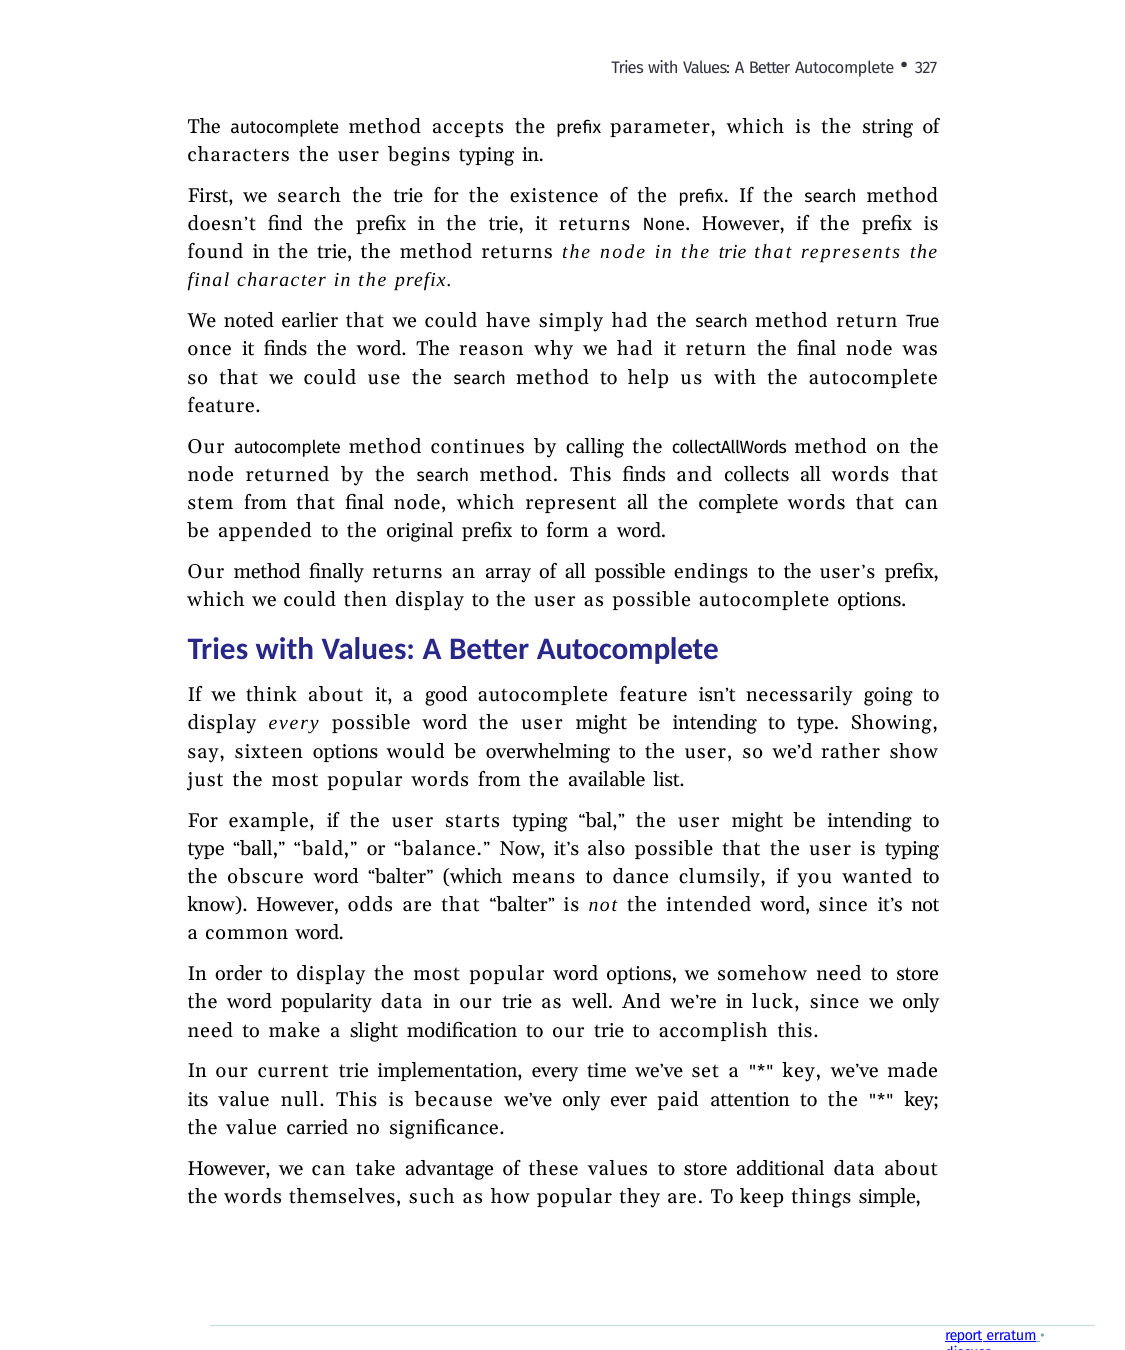

Tries with Values: A Better Autocomplete • 327

The autocomplete method accepts the prefix parameter, which is the string of characters the user begins typing in.
First, we search the trie for the existence of the prefix. If the search method doesn’t find the prefix in the trie, it returns None. However, if the prefix is found in the trie, the method returns the node in the trie that represents the final character in the prefix.
We noted earlier that we could have simply had the search method return True once it finds the word. The reason why we had it return the final node was so that we could use the search method to help us with the autocomplete feature.
Our autocomplete method continues by calling the collectAllWords method on the node returned by the search method. This finds and collects all words that stem from that final node, which represent all the complete words that can be appended to the original prefix to form a word.
Our method finally returns an array of all possible endings to the user’s prefix, which we could then display to the user as possible autocomplete options.
Tries with Values: A Better Autocomplete
If we think about it, a good autocomplete feature isn’t necessarily going to display every possible word the user might be intending to type. Showing, say, sixteen options would be overwhelming to the user, so we’d rather show just the most popular words from the available list.
For example, if the user starts typing “bal,” the user might be intending to type “ball,” “bald,” or “balance.” Now, it’s also possible that the user is typing the obscure word “balter” (which means to dance clumsily, if you wanted to know). However, odds are that “balter” is not the intended word, since it’s not a common word.
In order to display the most popular word options, we somehow need to store the word popularity data in our trie as well. And we’re in luck, since we only need to make a slight modification to our trie to accomplish this.
In our current trie implementation, every time we’ve set a "*" key, we’ve made its value null. This is because we’ve only ever paid attention to the "*" key; the value carried no significance.
However, we can take advantage of these values to store additional data about the words themselves, such as how popular they are. To keep things simple,
report erratum • discuss